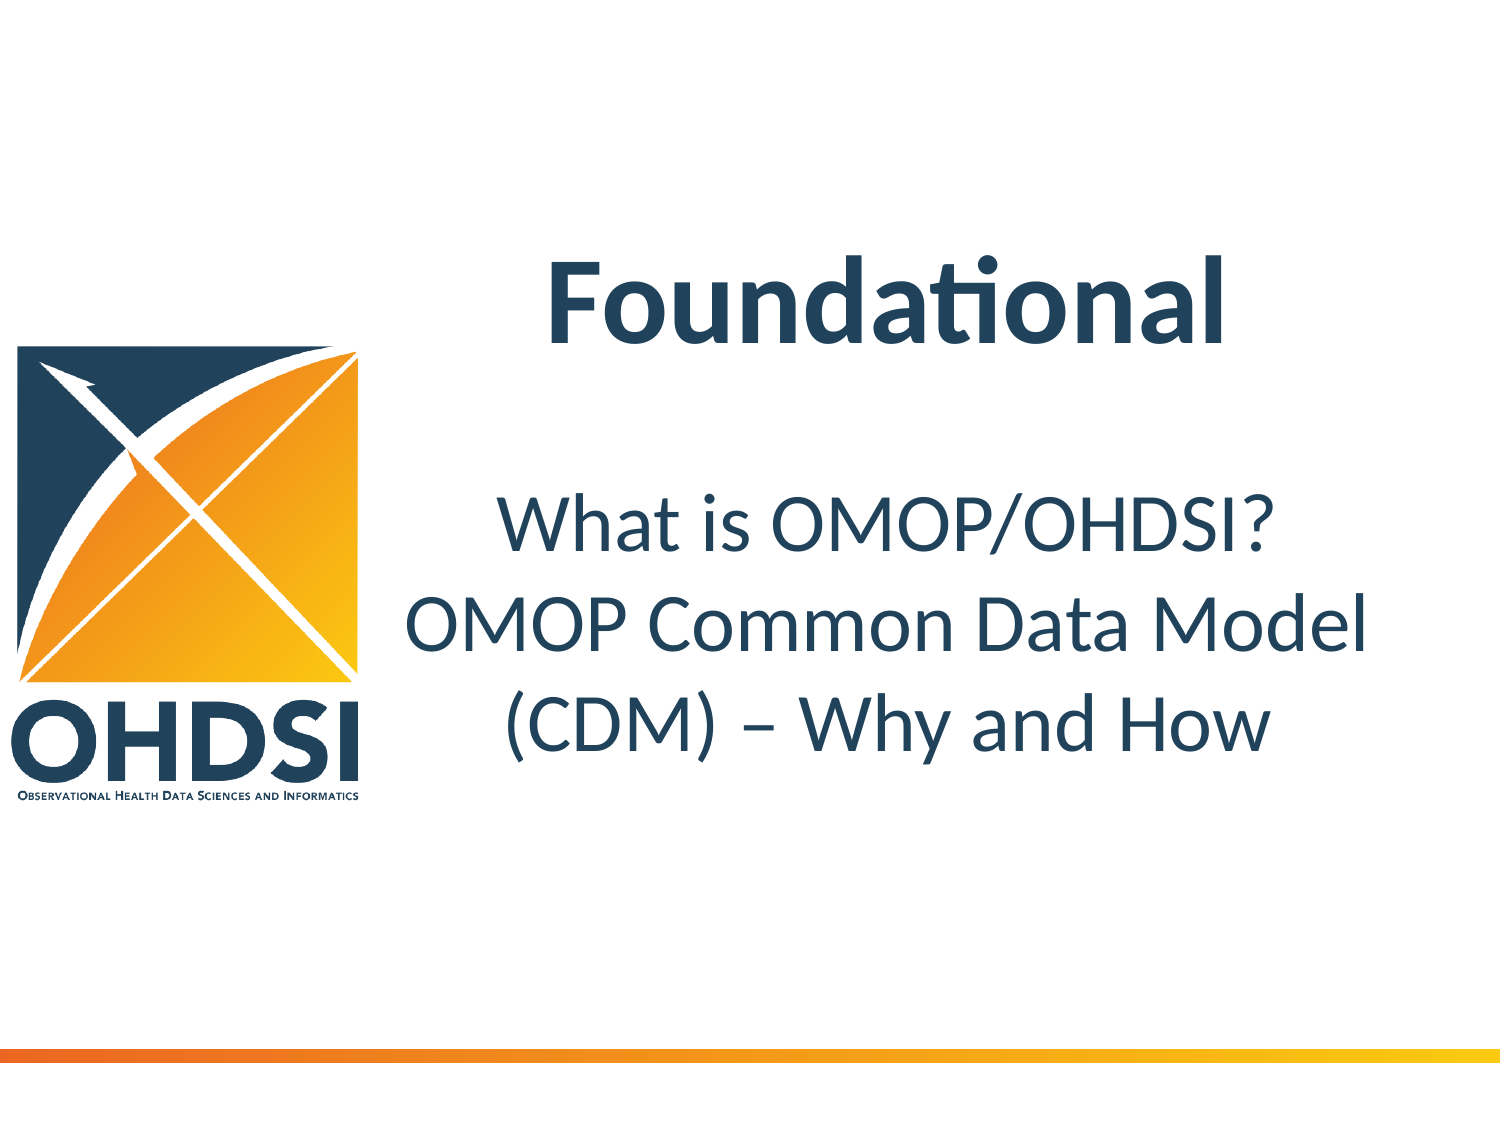

# Foundational

What is OMOP/OHDSI?
OMOP Common Data Model (CDM) – Why and How